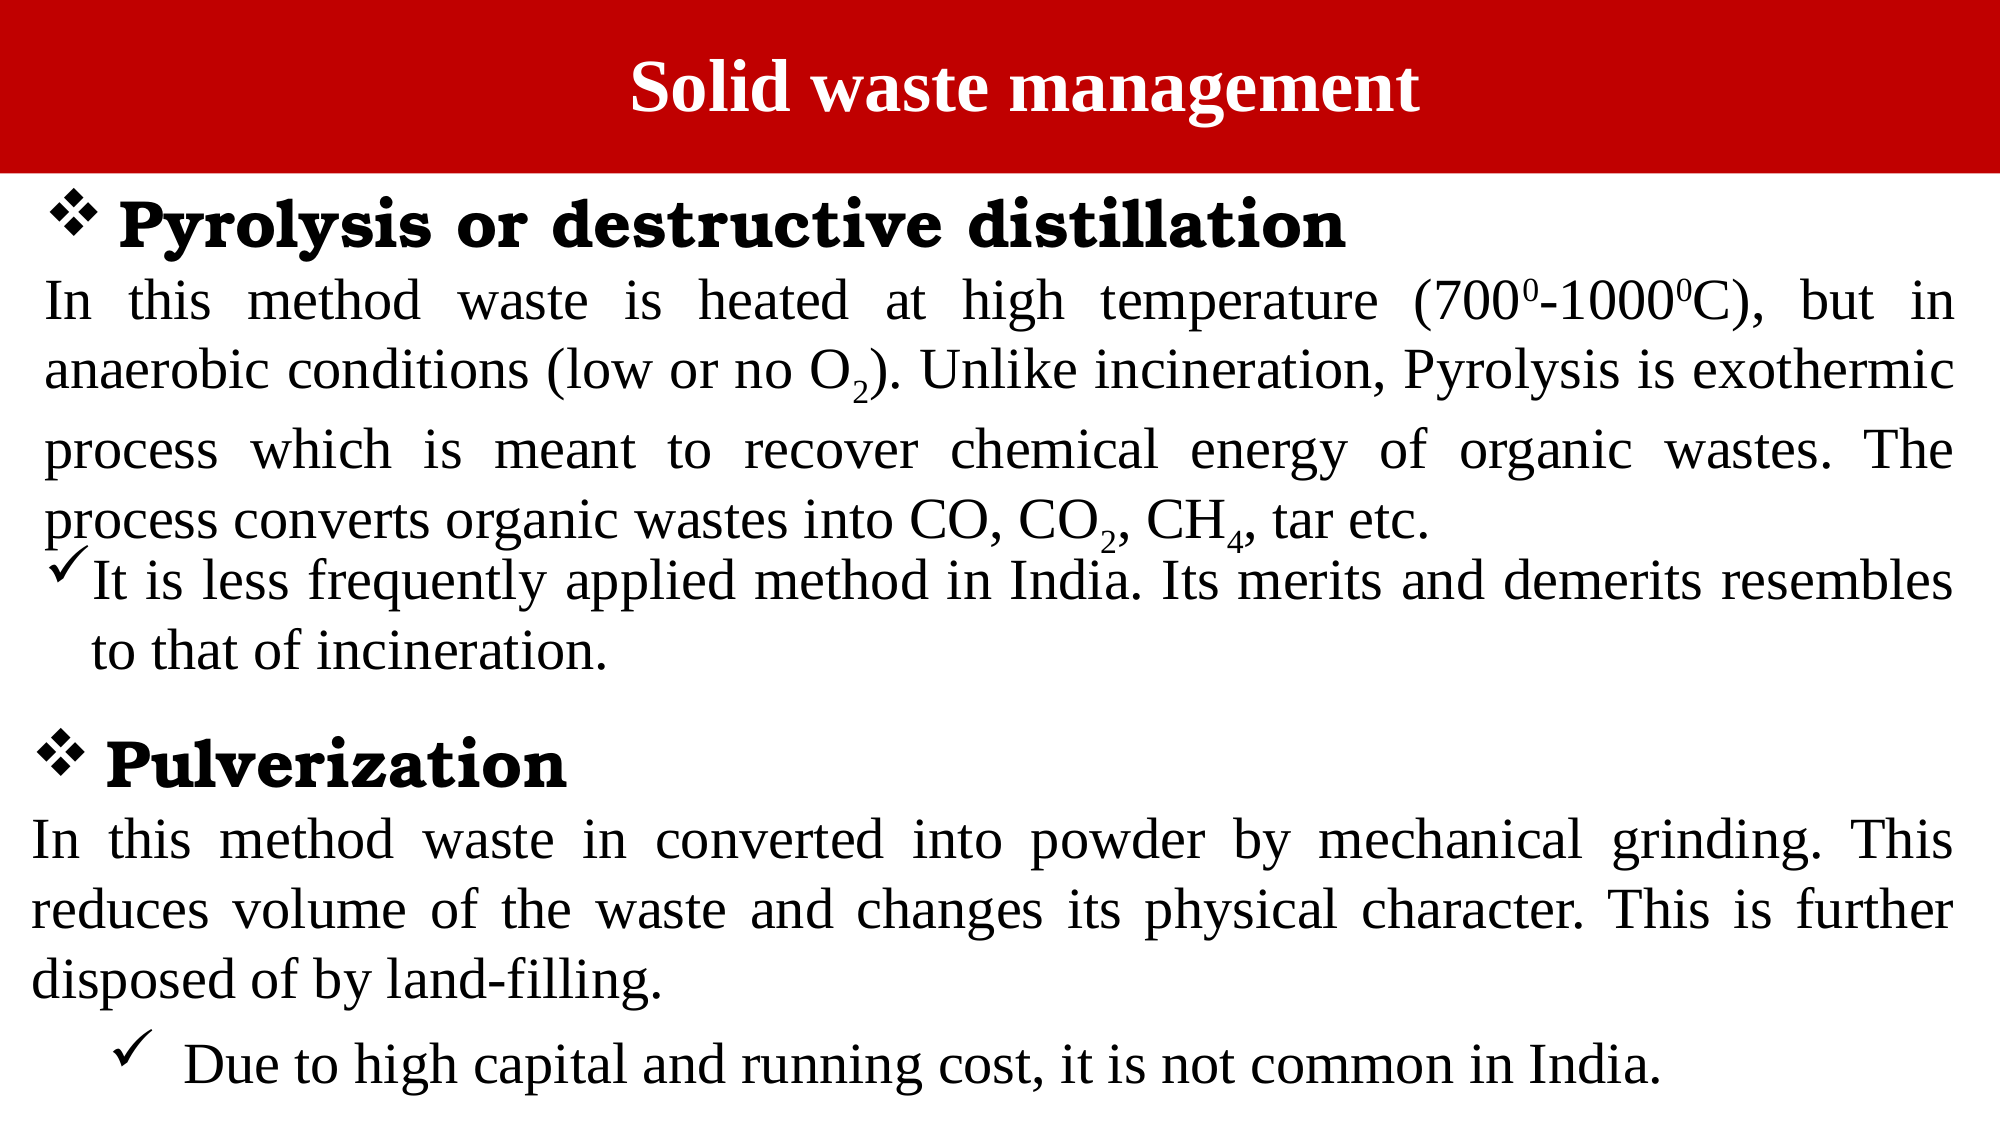

# Solid waste management
Pyrolysis or destructive distillation
In this method waste is heated at high temperature (7000-10000C), but in anaerobic conditions (low or no O2). Unlike incineration, Pyrolysis is exothermic process which is meant to recover chemical energy of organic wastes. The process converts organic wastes into CO, CO2, CH4, tar etc.
It is less frequently applied method in India. Its merits and demerits resembles to that of incineration.
Pulverization
In this method waste in converted into powder by mechanical grinding. This reduces volume of the waste and changes its physical character. This is further disposed of by land-filling.

Due to high capital and running cost, it is not common in India.